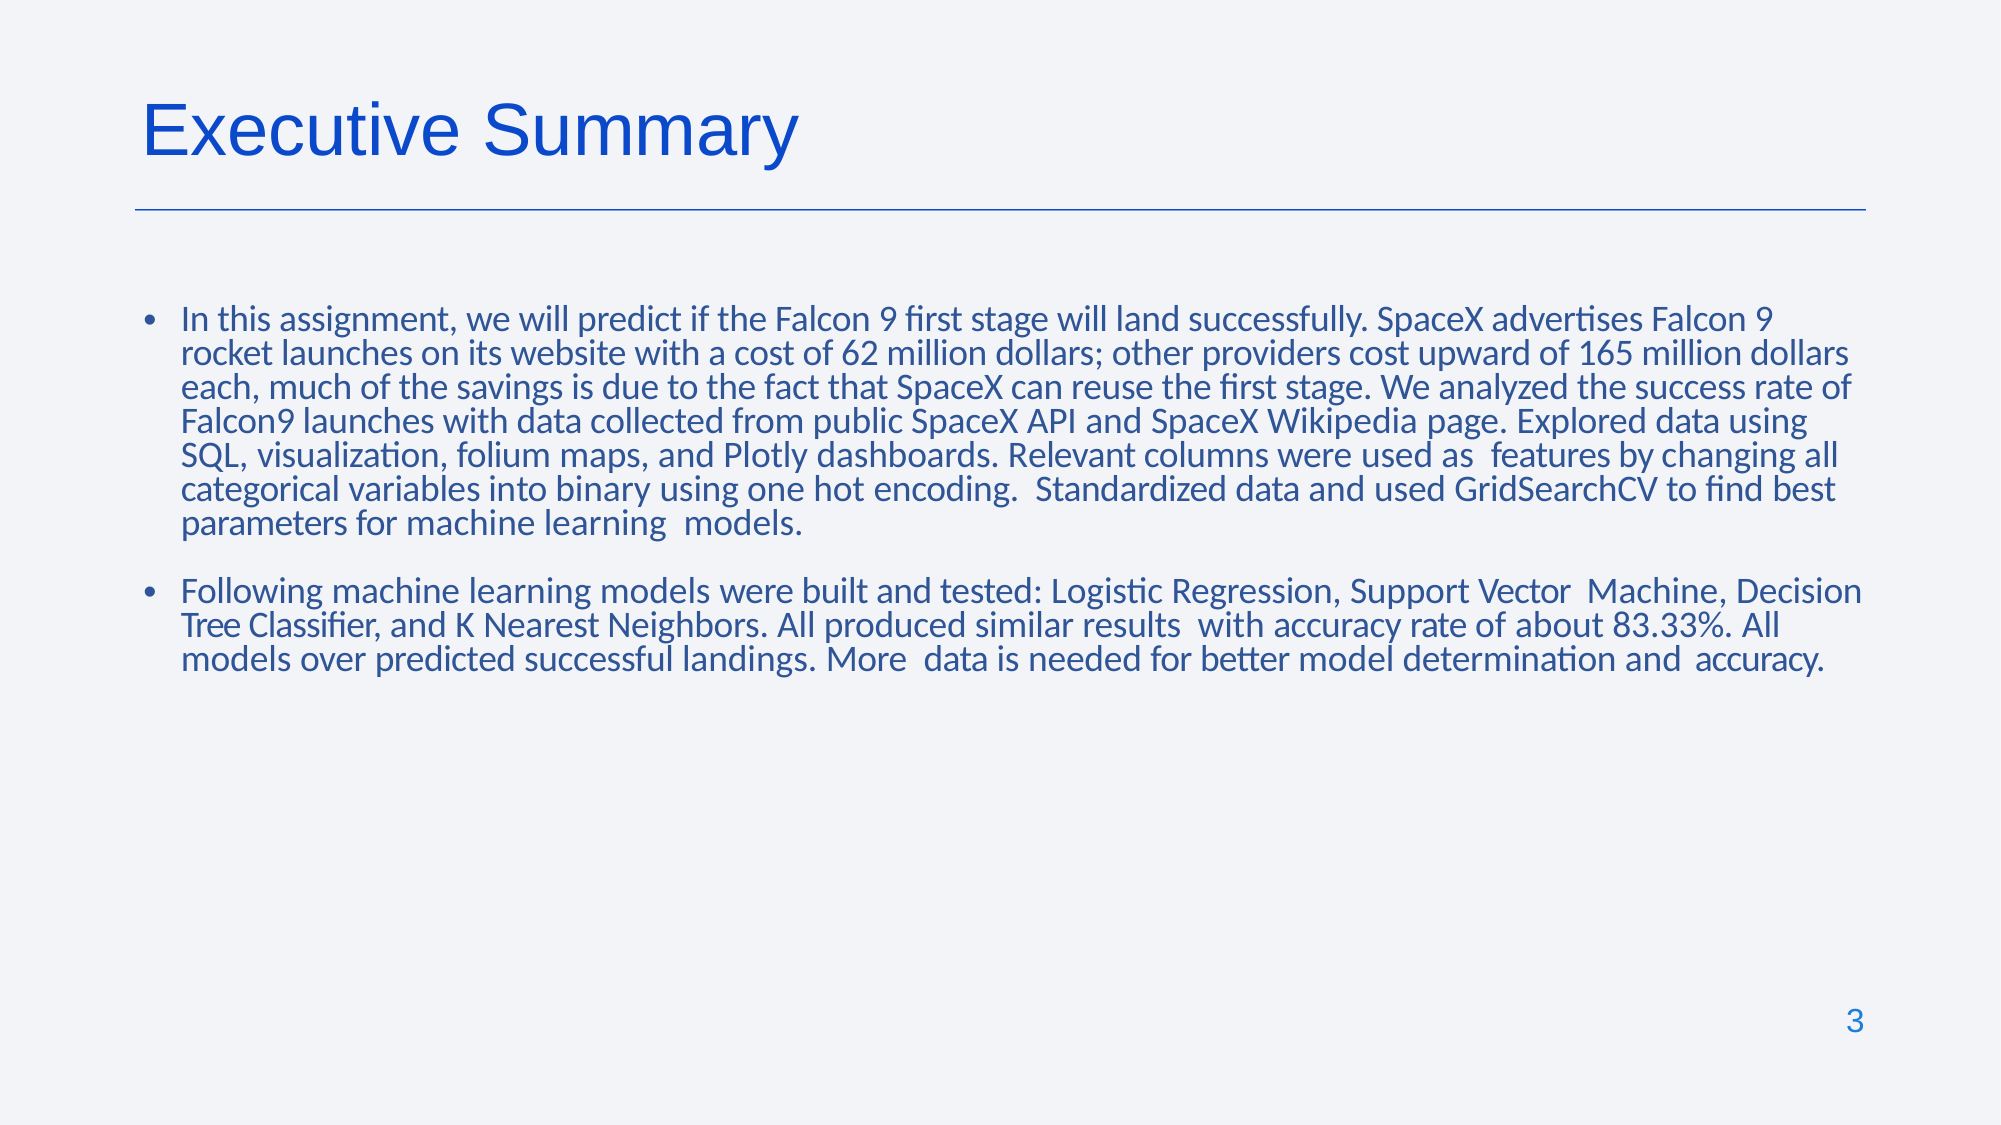

Executive Summary

In this assignment, we will predict if the Falcon 9 first stage will land successfully. SpaceX advertises Falcon 9 rocket launches on its website with a cost of 62 million dollars; other providers cost upward of 165 million dollars each, much of the savings is due to the fact that SpaceX can reuse the first stage. We analyzed the success rate of Falcon9 launches with data collected from public SpaceX API and SpaceX Wikipedia page. Explored data using SQL, visualization, folium maps, and Plotly dashboards. Relevant columns were used as  features by changing all categorical variables into binary using one hot encoding.  Standardized data and used GridSearchCV to find best parameters for machine learning  models.
Following machine learning models were built and tested: Logistic Regression, Support Vector  Machine, Decision Tree Classifier, and K Nearest Neighbors. All produced similar results  with accuracy rate of about 83.33%. All models over predicted successful landings. More  data is needed for better model determination and accuracy.
3